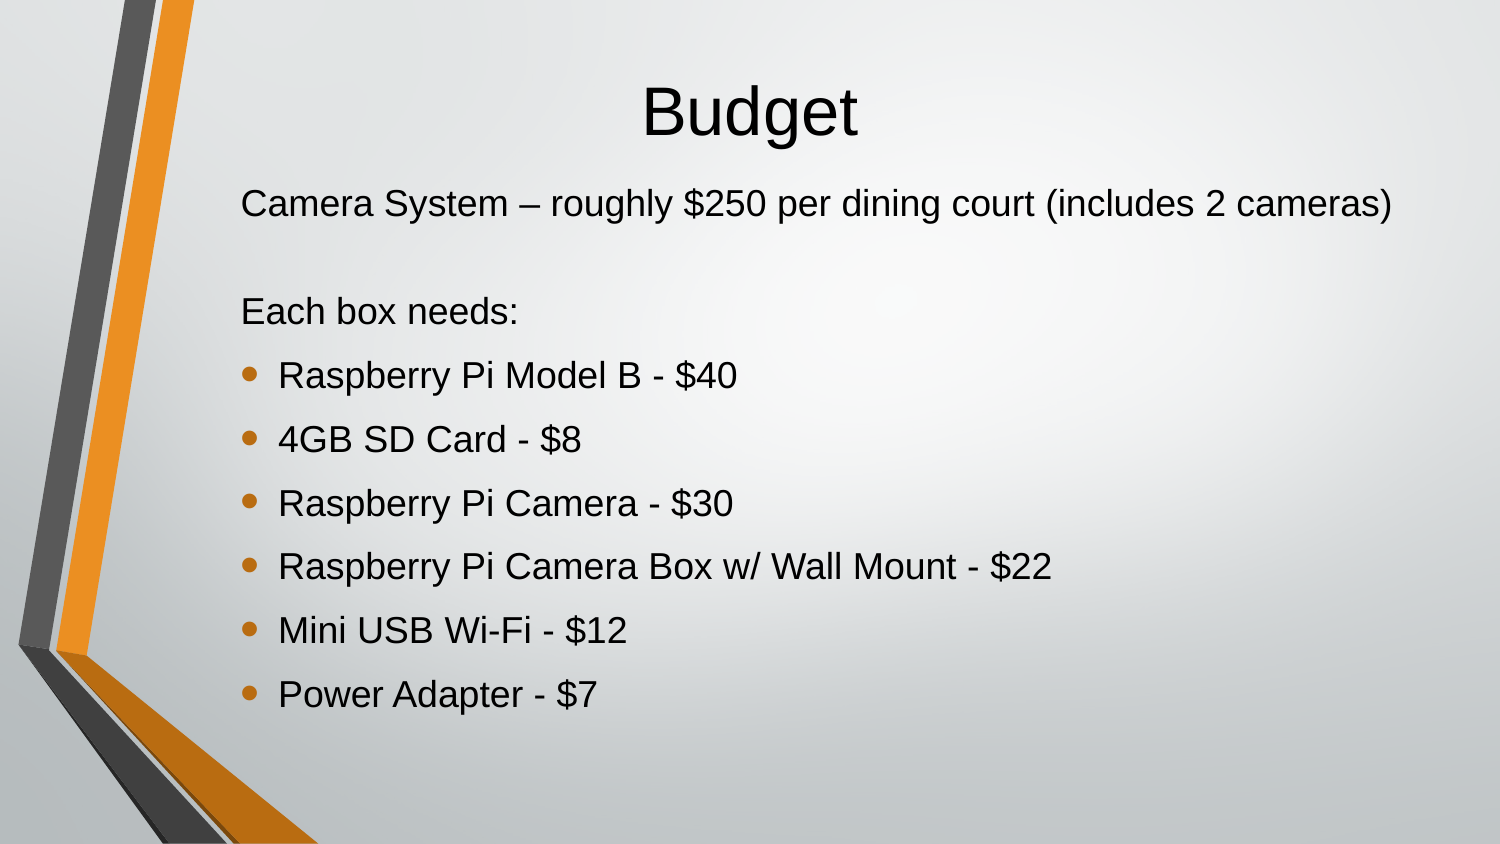

# Budget
Camera System – roughly $250 per dining court (includes 2 cameras)

Each box needs:
Raspberry Pi Model B - $40
4GB SD Card - $8
Raspberry Pi Camera - $30
Raspberry Pi Camera Box w/ Wall Mount - $22
Mini USB Wi-Fi - $12
Power Adapter - $7